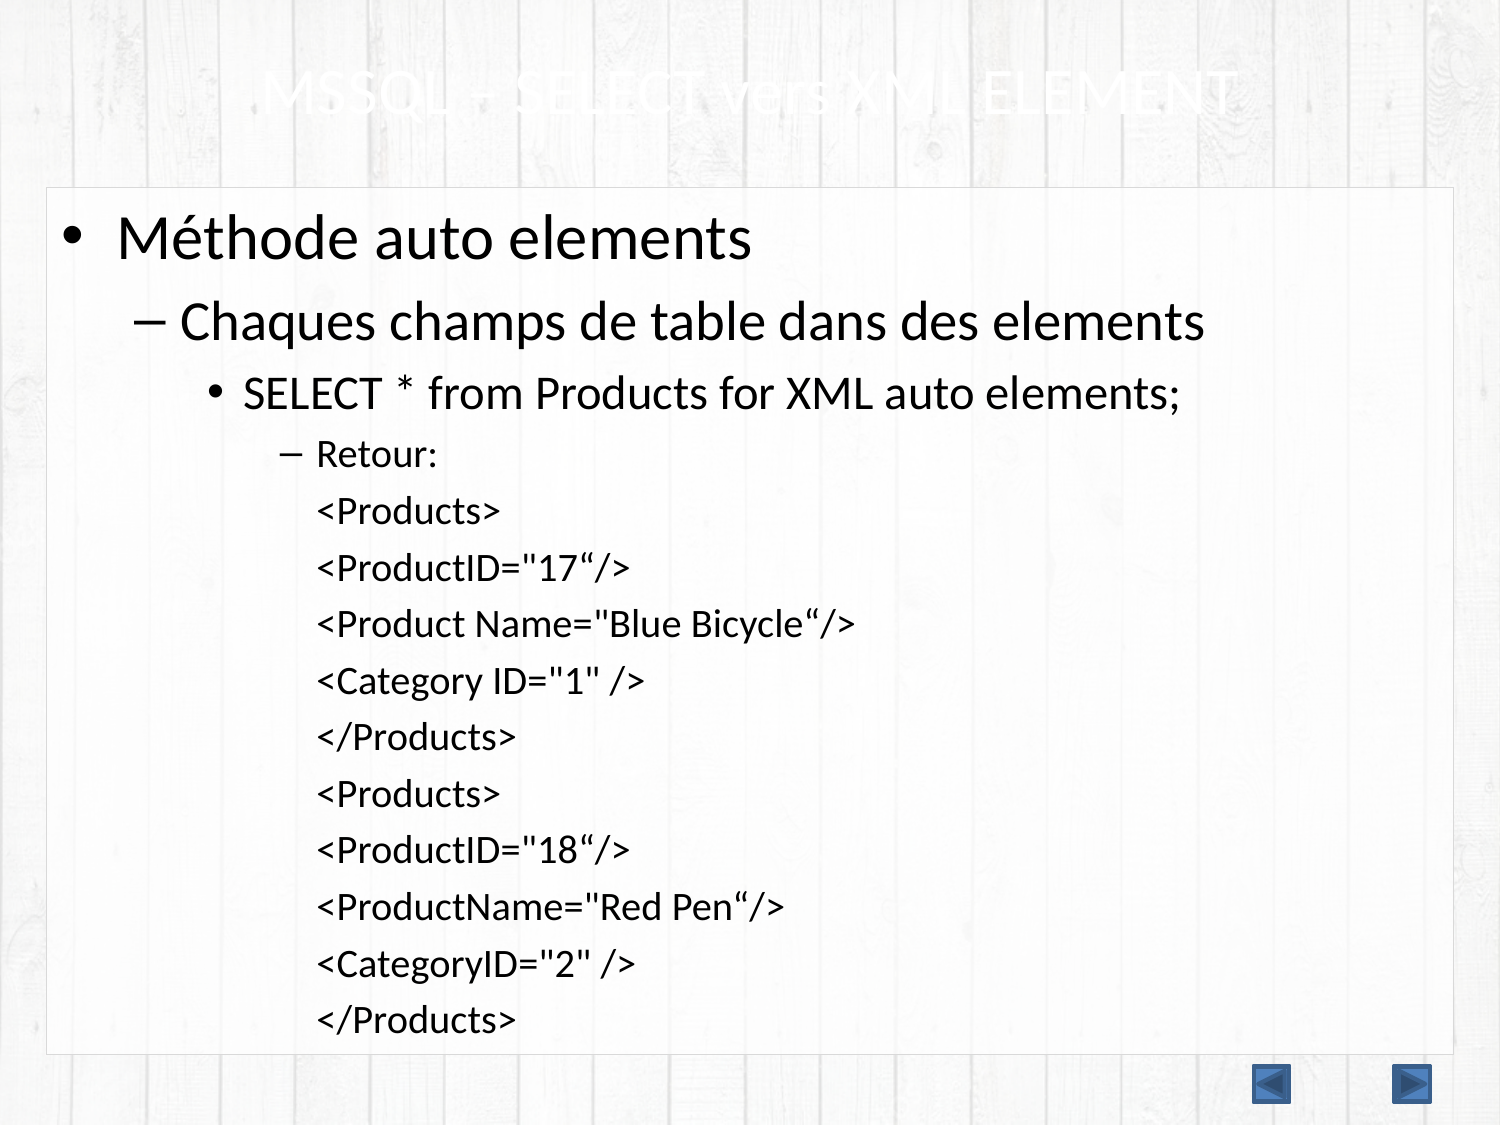

# MSSQL – SELECT vers XML ELEMENT
Méthode auto elements
Chaques champs de table dans des elements
SELECT * from Products for XML auto elements;
Retour:
	<Products>
		<ProductID="17“/>
		<Product Name="Blue Bicycle“/>
		<Category ID="1" />
	</Products>
	<Products>
		<ProductID="18“/>
		<ProductName="Red Pen“/>
		<CategoryID="2" />
	</Products>